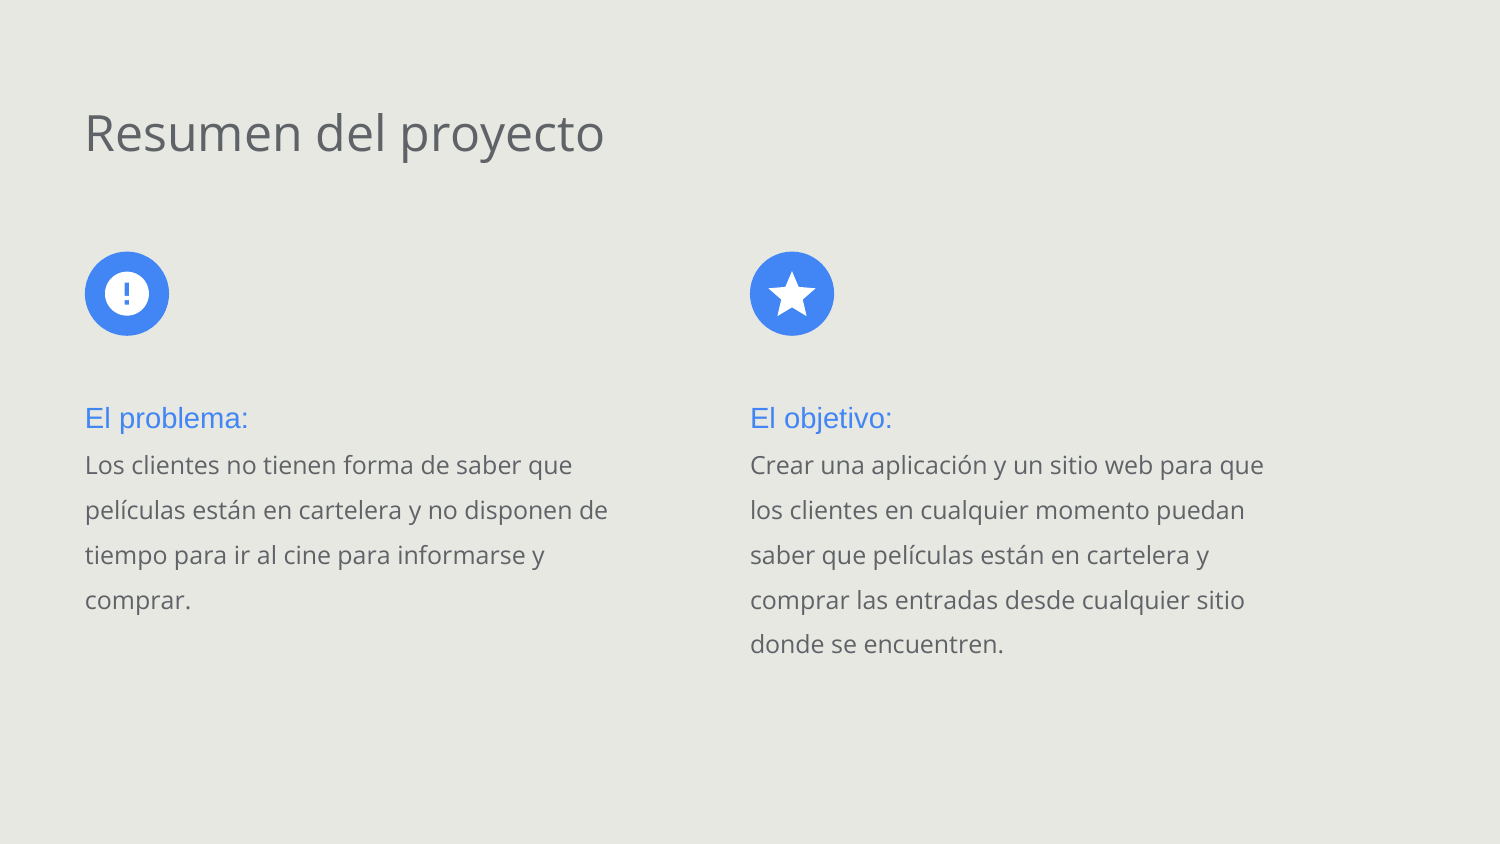

Resumen del proyecto

El problema:
Los clientes no tienen forma de saber que películas están en cartelera y no disponen de tiempo para ir al cine para informarse y comprar.
El objetivo:
Crear una aplicación y un sitio web para que los clientes en cualquier momento puedan saber que películas están en cartelera y comprar las entradas desde cualquier sitio donde se encuentren.